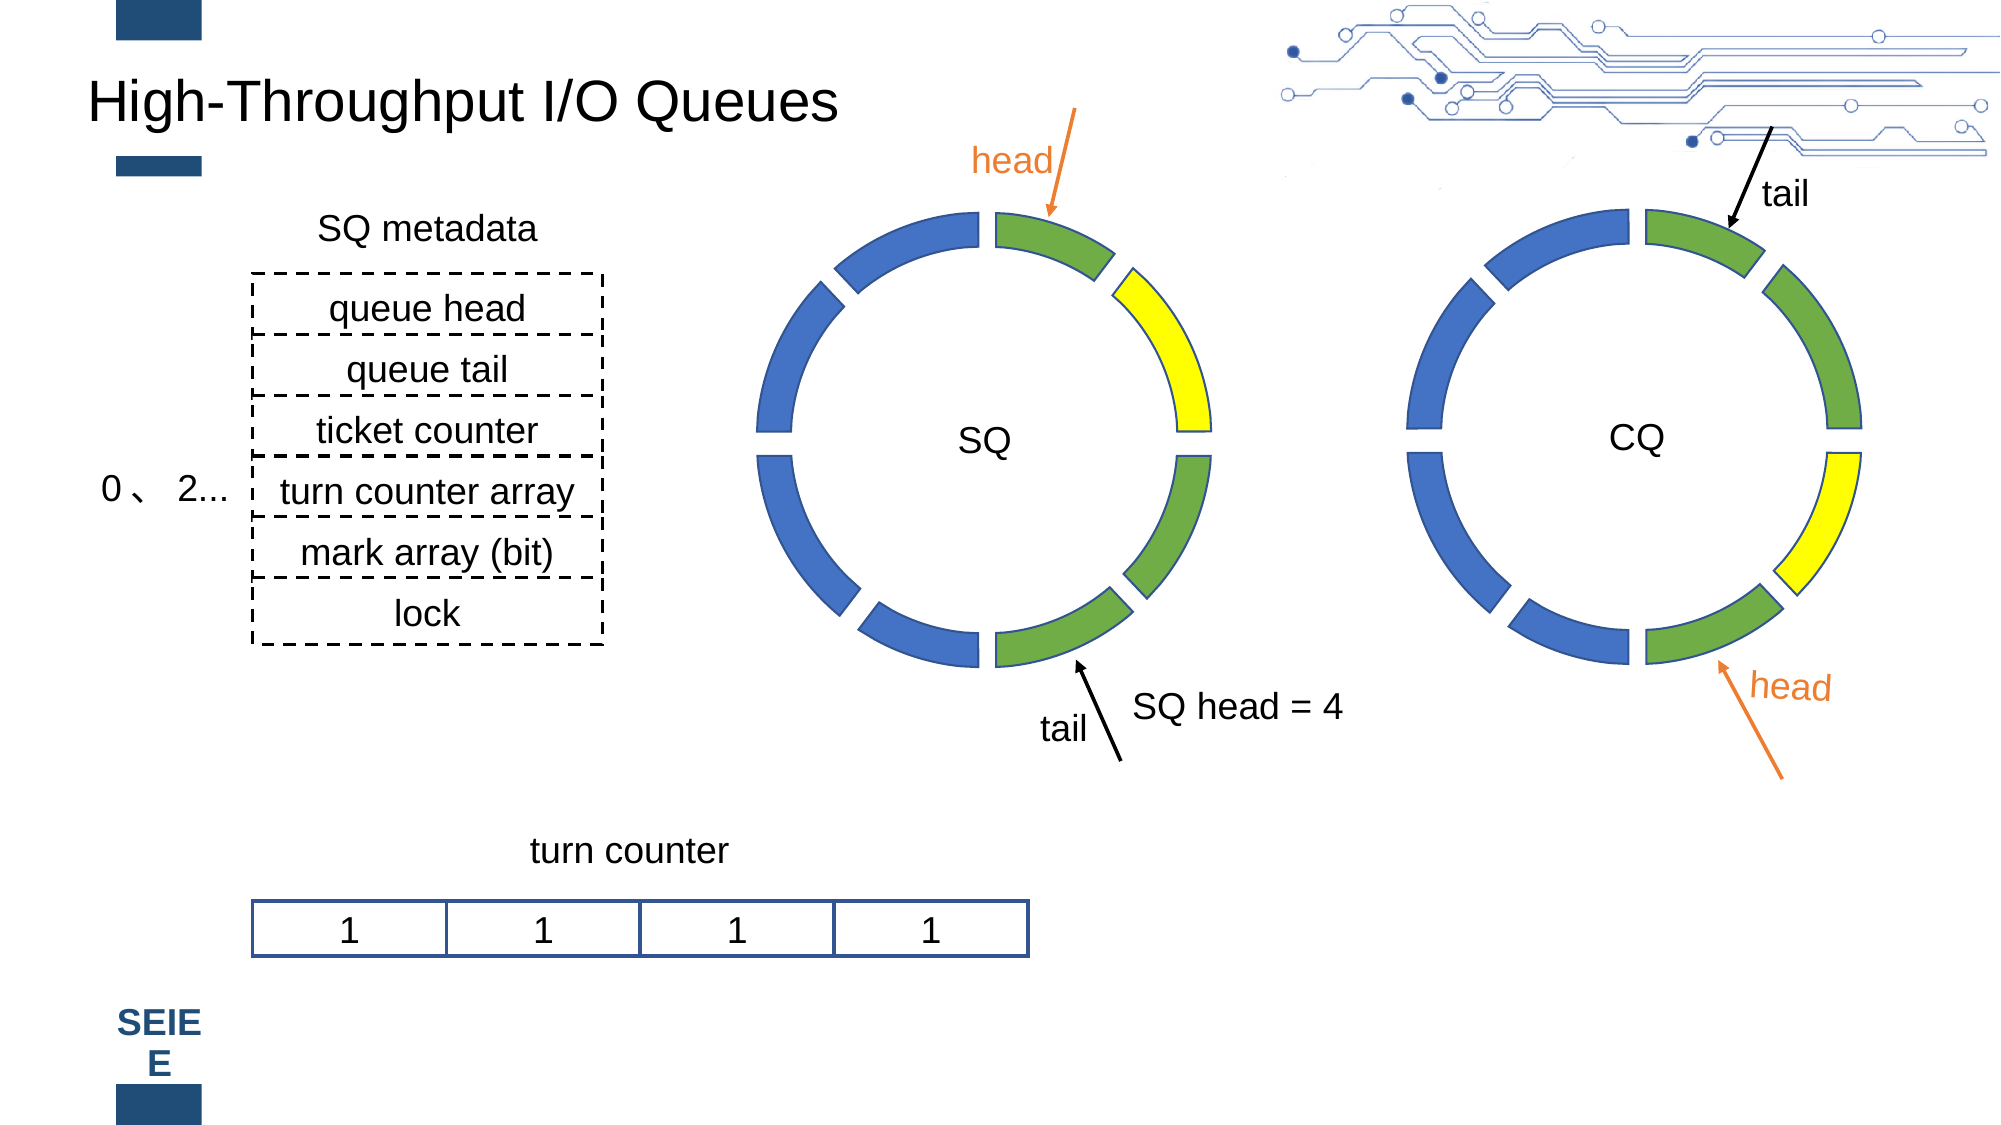

High-Throughput I/O Queues
head
tail

SQ metadata

queue head

queue tail
ticket counter
CQ
SQ

turn counter array
0、2...

mark array (bit)
lock

head
tail
SQ head = 4
turn counter
1
1
1
1